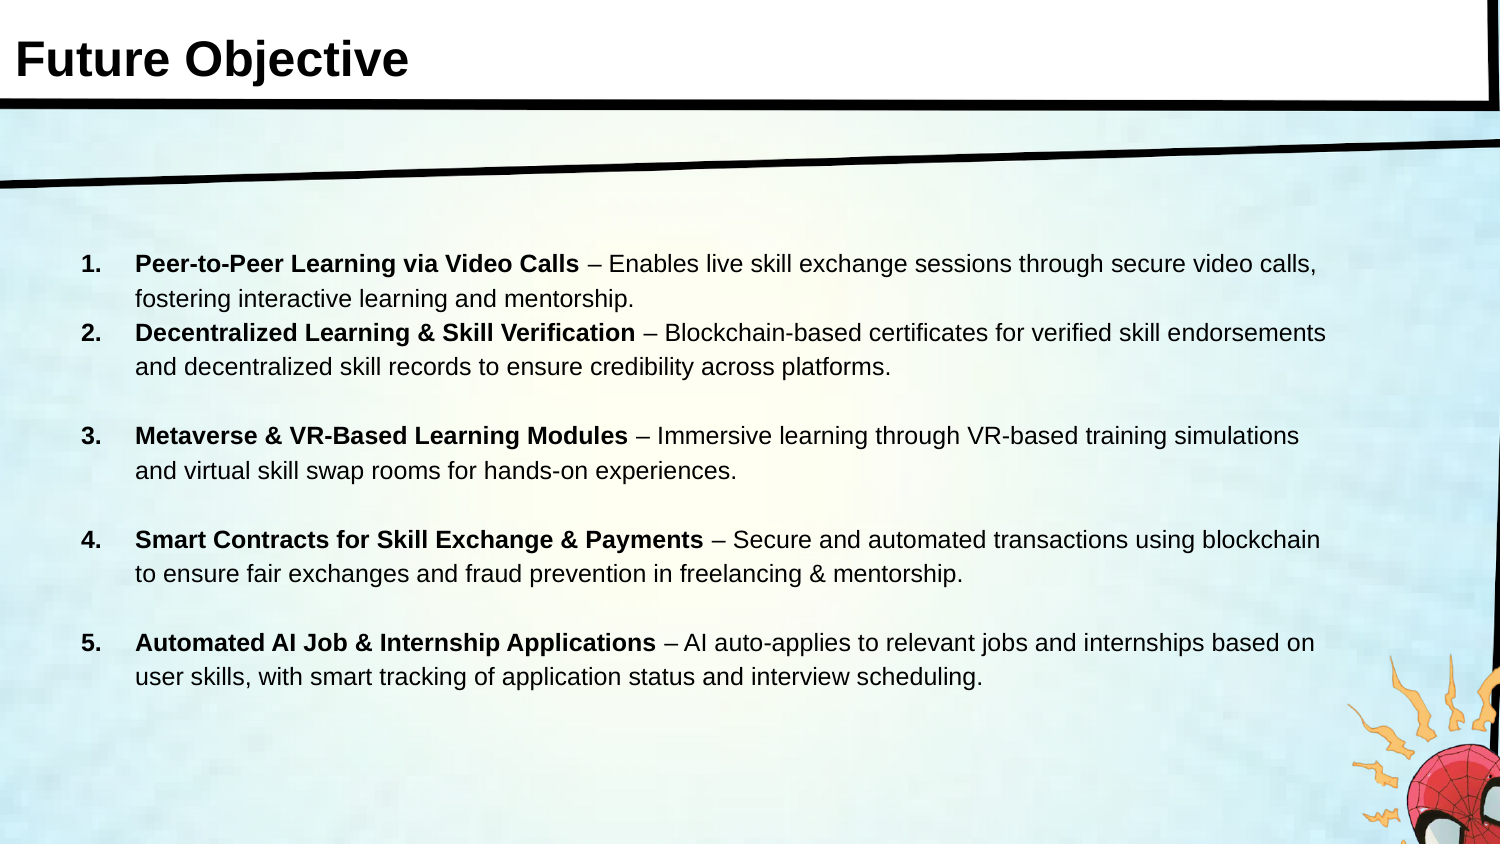

Future Objective
Peer-to-Peer Learning via Video Calls – Enables live skill exchange sessions through secure video calls, fostering interactive learning and mentorship.
Decentralized Learning & Skill Verification – Blockchain-based certificates for verified skill endorsements and decentralized skill records to ensure credibility across platforms.
Metaverse & VR-Based Learning Modules – Immersive learning through VR-based training simulations and virtual skill swap rooms for hands-on experiences.
Smart Contracts for Skill Exchange & Payments – Secure and automated transactions using blockchain to ensure fair exchanges and fraud prevention in freelancing & mentorship.
Automated AI Job & Internship Applications – AI auto-applies to relevant jobs and internships based on user skills, with smart tracking of application status and interview scheduling.